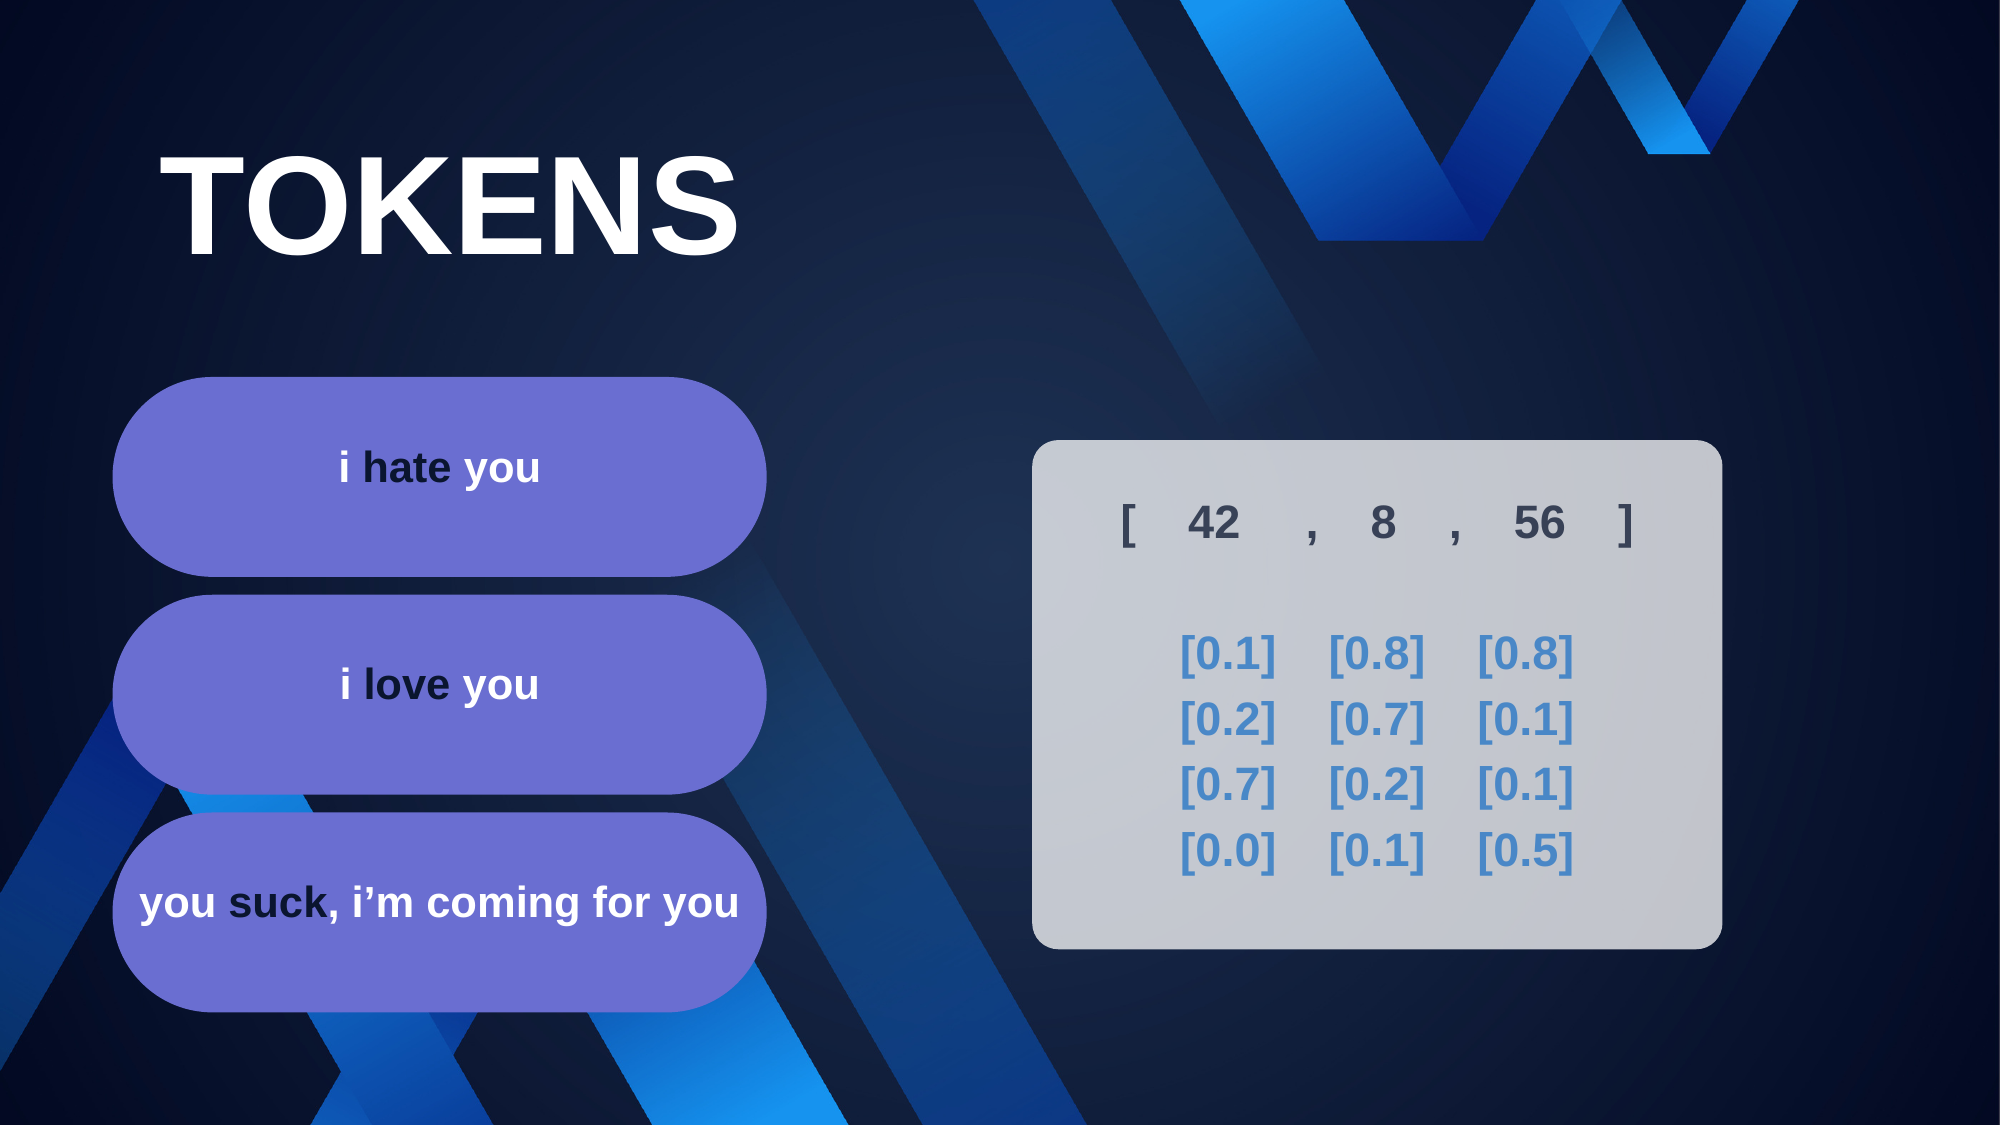

TOKENS
i hate you

[    42     ,    8    ,    56    ]

[0.1]    [0.8]    [0.8]
[0.2]    [0.7]    [0.1]
[0.7]    [0.2]    [0.1]
[0.0]    [0.1]    [0.5]

i love you

you suck, i’m coming for you